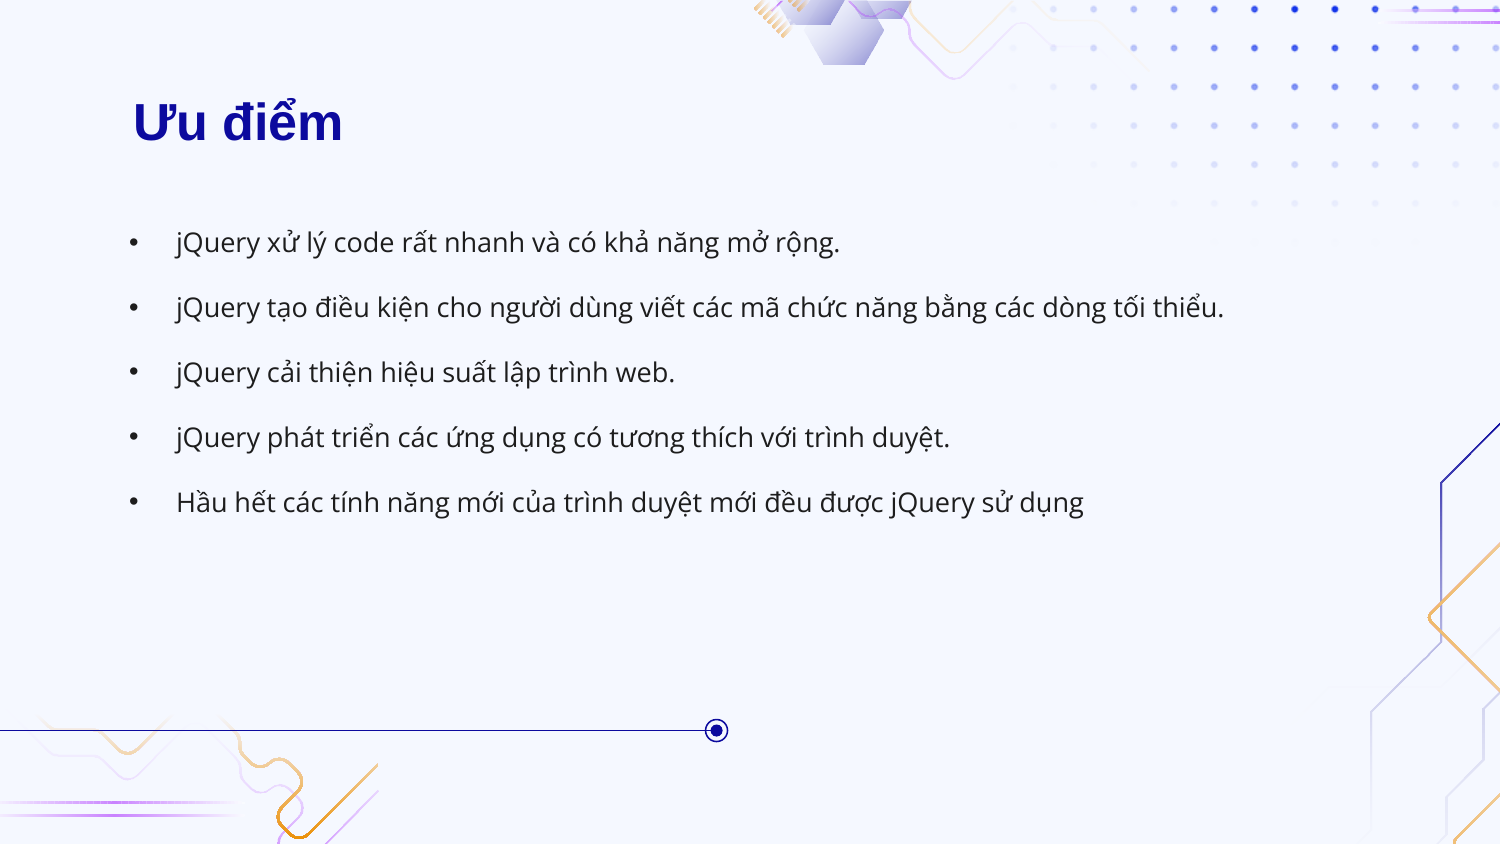

# Ưu điểm
jQuery xử lý code rất nhanh và có khả năng mở rộng.
jQuery tạo điều kiện cho người dùng viết các mã chức năng bằng các dòng tối thiểu.
jQuery cải thiện hiệu suất lập trình web.
jQuery phát triển các ứng dụng có tương thích với trình duyệt.
Hầu hết các tính năng mới của trình duyệt mới đều được jQuery sử dụng